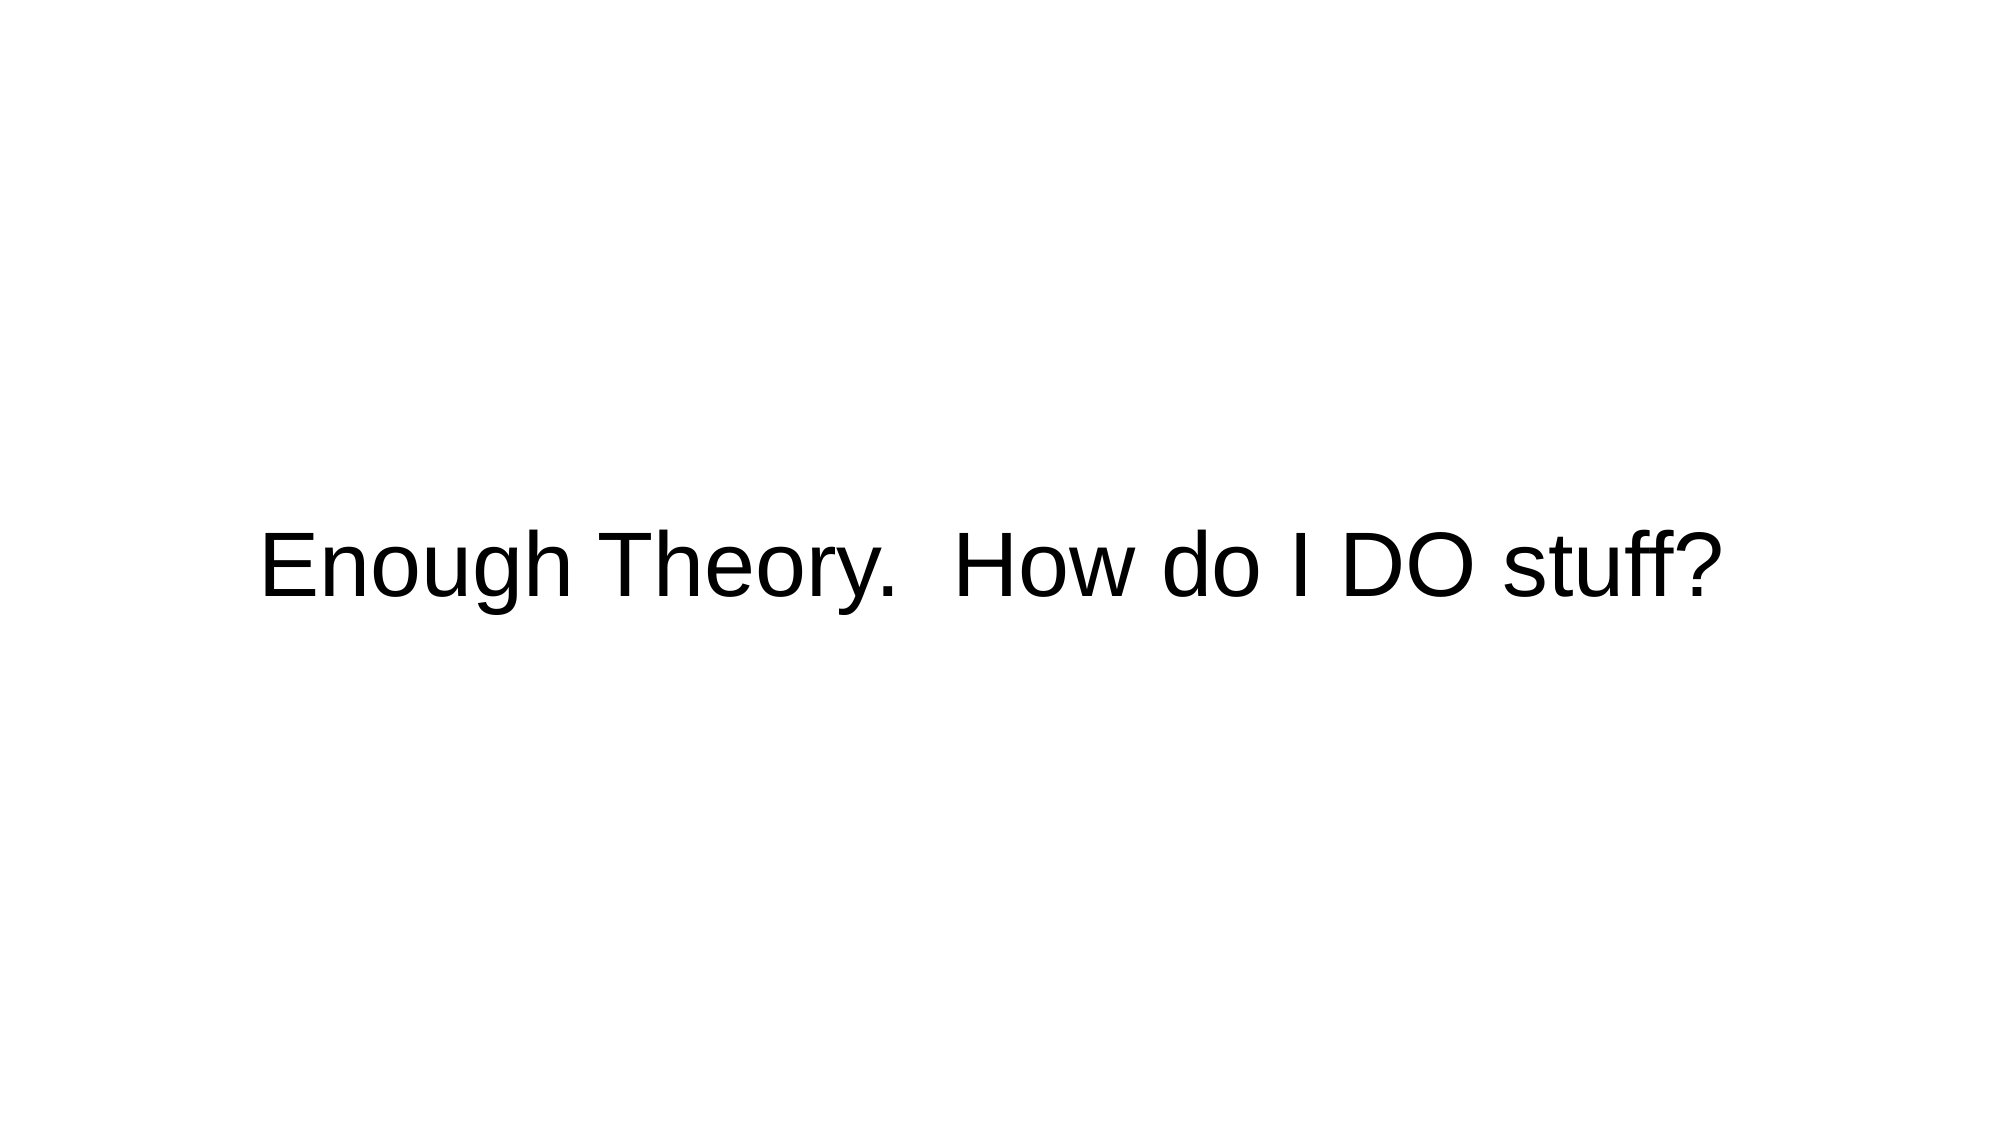

# Enough Theory.  How do I DO stuff?